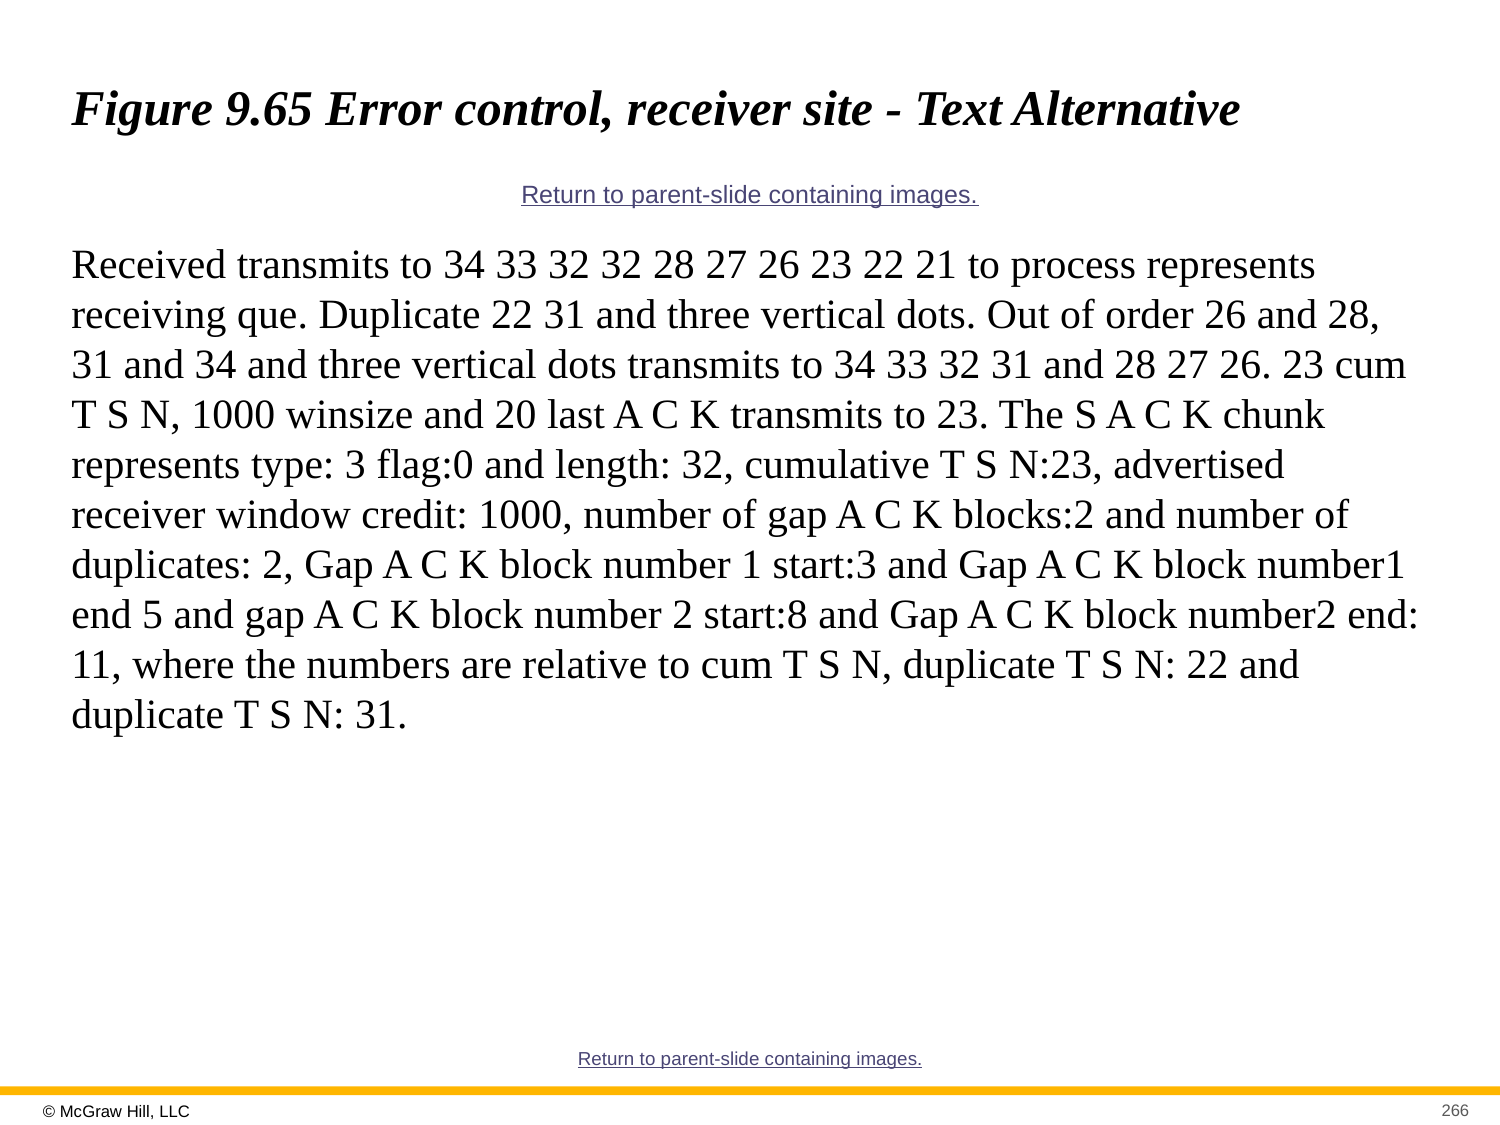

# Figure 9.65 Error control, receiver site - Text Alternative
Return to parent-slide containing images.
Received transmits to 34 33 32 32 28 27 26 23 22 21 to process represents receiving que. Duplicate 22 31 and three vertical dots. Out of order 26 and 28, 31 and 34 and three vertical dots transmits to 34 33 32 31 and 28 27 26. 23 cum T S N, 1000 winsize and 20 last A C K transmits to 23. The S A C K chunk represents type: 3 flag:0 and length: 32, cumulative T S N:23, advertised receiver window credit: 1000, number of gap A C K blocks:2 and number of duplicates: 2, Gap A C K block number 1 start:3 and Gap A C K block number1 end 5 and gap A C K block number 2 start:8 and Gap A C K block number2 end: 11, where the numbers are relative to cum T S N, duplicate T S N: 22 and duplicate T S N: 31.
Return to parent-slide containing images.
266